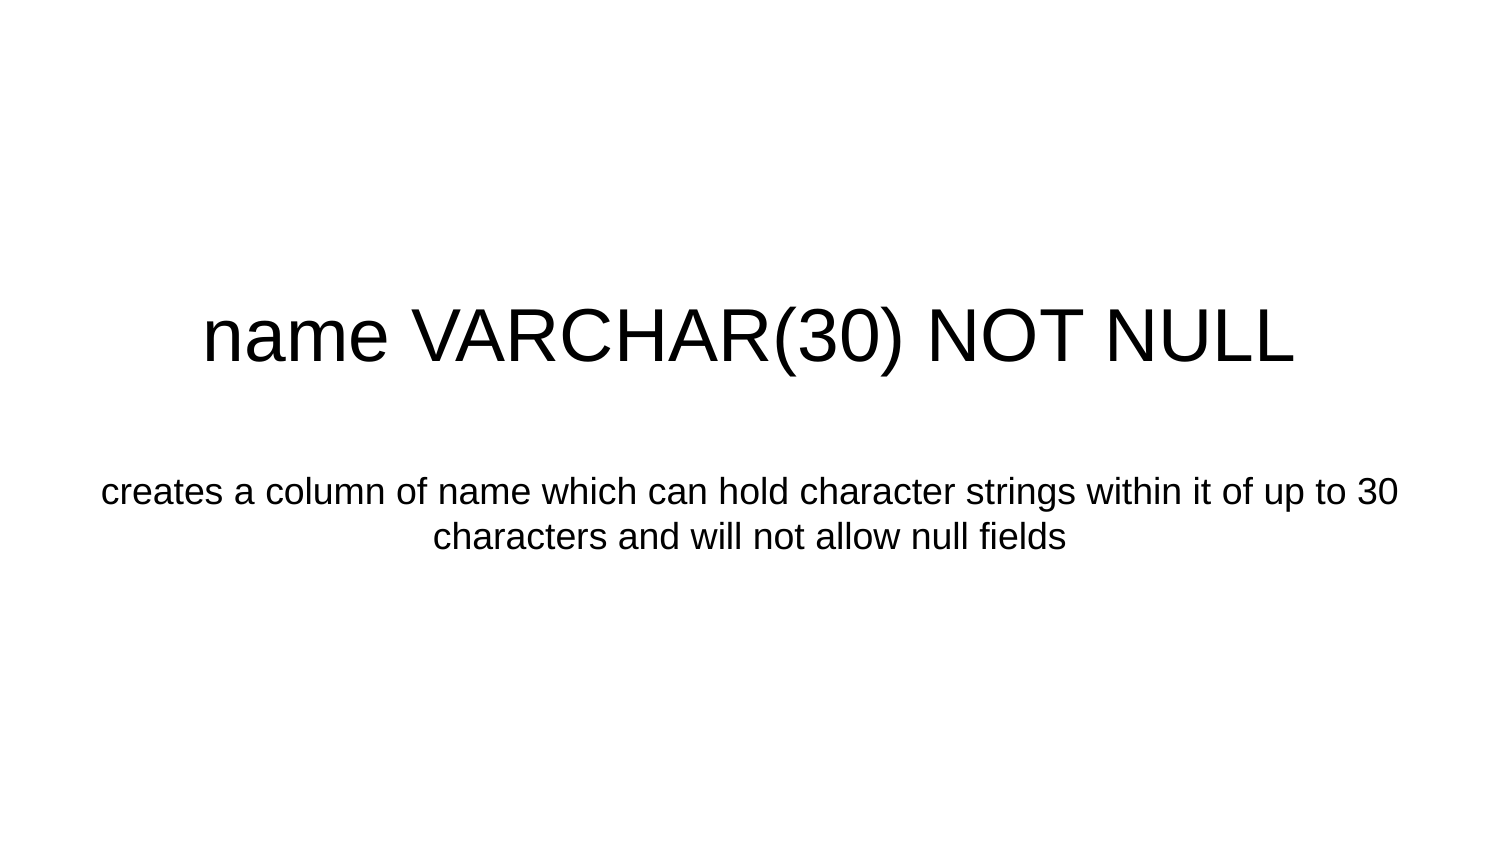

# name VARCHAR(30) NOT NULL

creates a column of name which can hold character strings within it of up to 30 characters and will not allow null fields